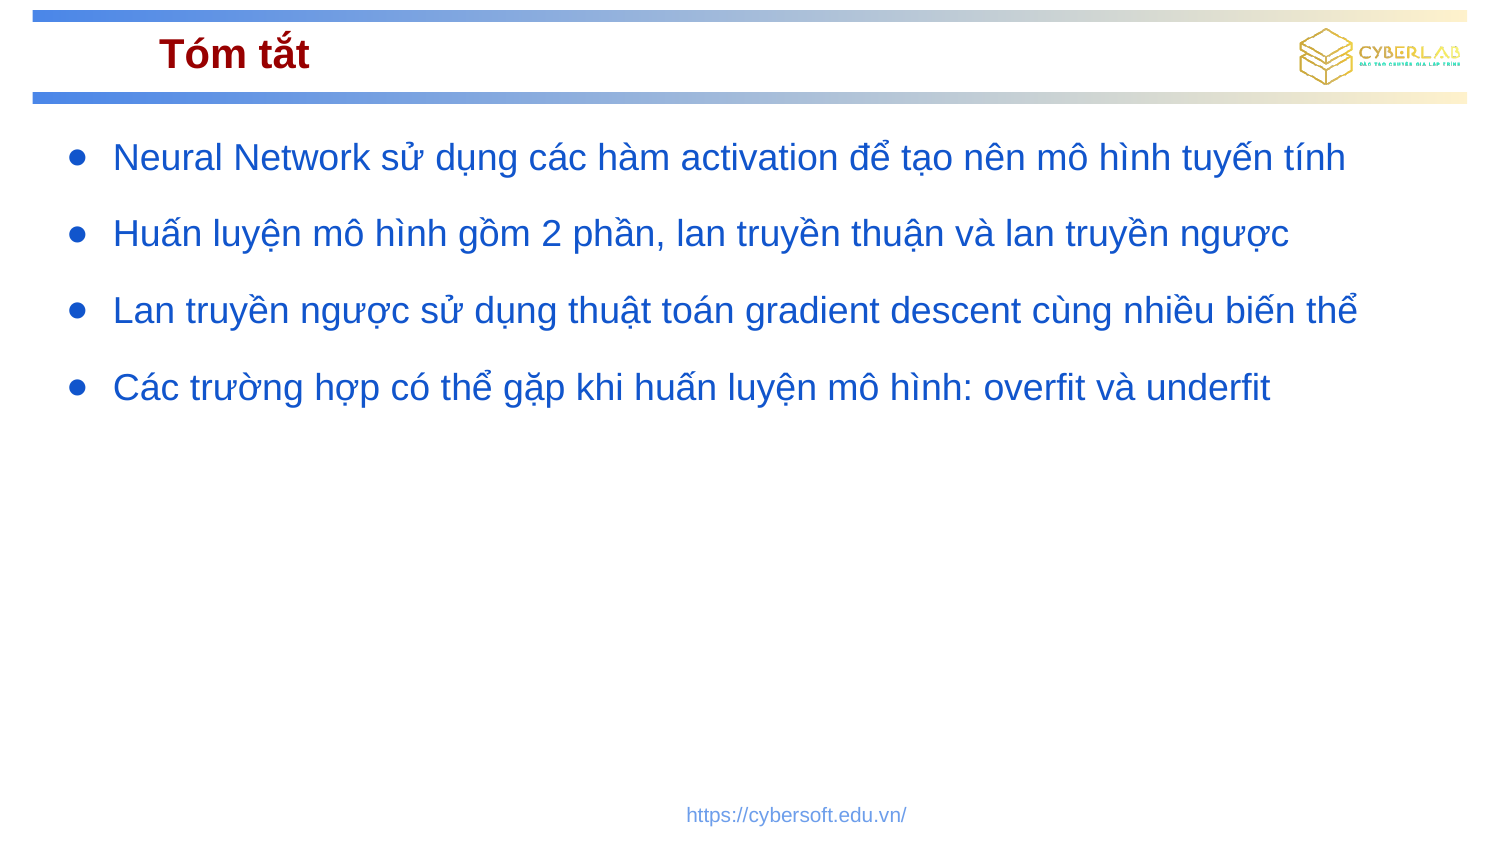

# Tóm tắt
Neural Network sử dụng các hàm activation để tạo nên mô hình tuyến tính
Huấn luyện mô hình gồm 2 phần, lan truyền thuận và lan truyền ngược
Lan truyền ngược sử dụng thuật toán gradient descent cùng nhiều biến thể
Các trường hợp có thể gặp khi huấn luyện mô hình: overfit và underfit